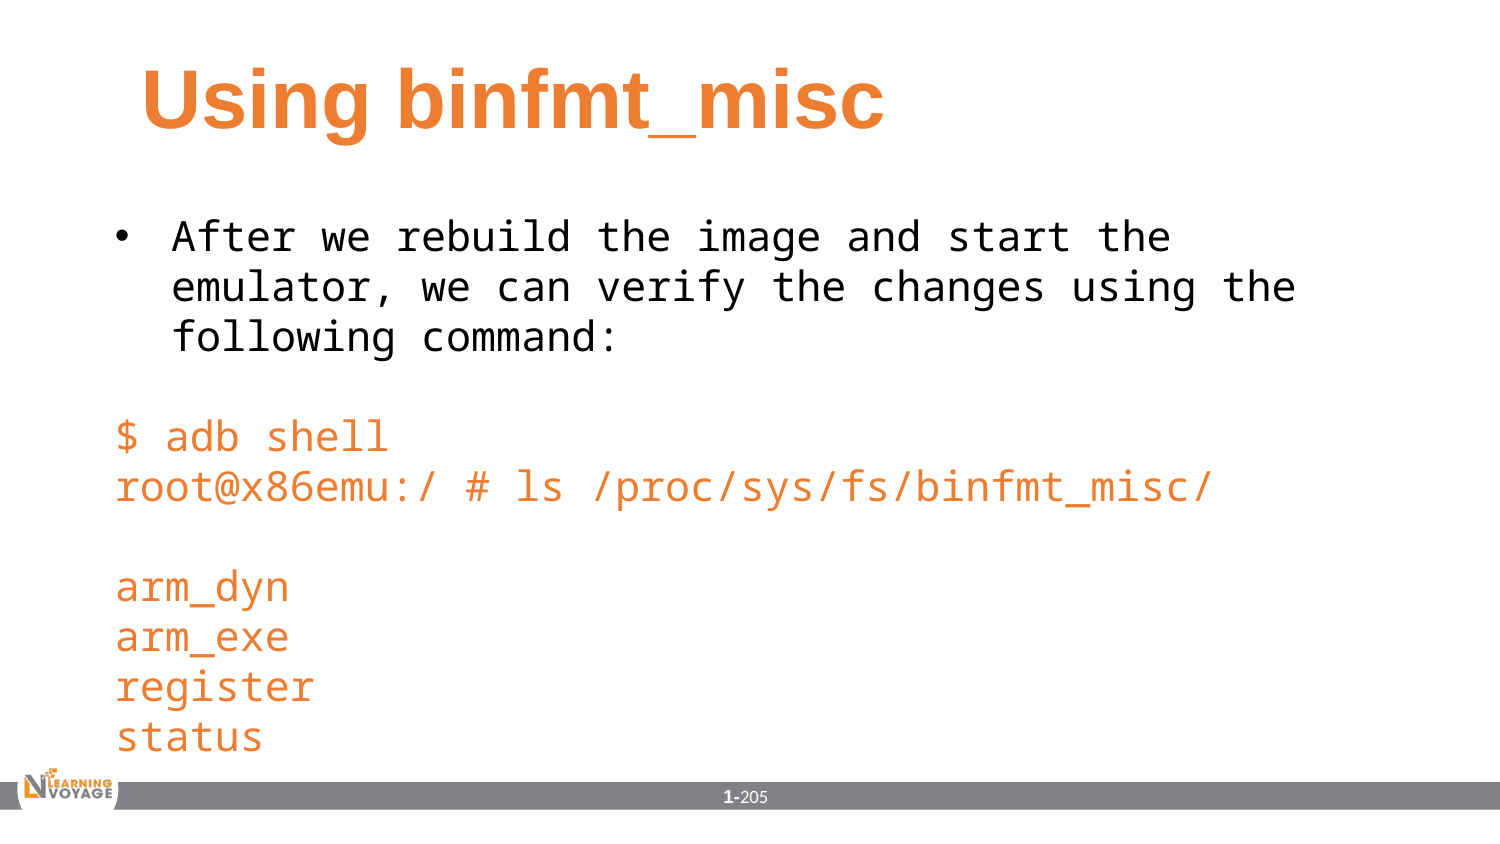

Using binfmt_misc
After we rebuild the image and start the emulator, we can verify the changes using the following command:

$ adb shell
root@x86emu:/ # ls /proc/sys/fs/binfmt_misc/
arm_dyn
arm_exe
register
status
1-205